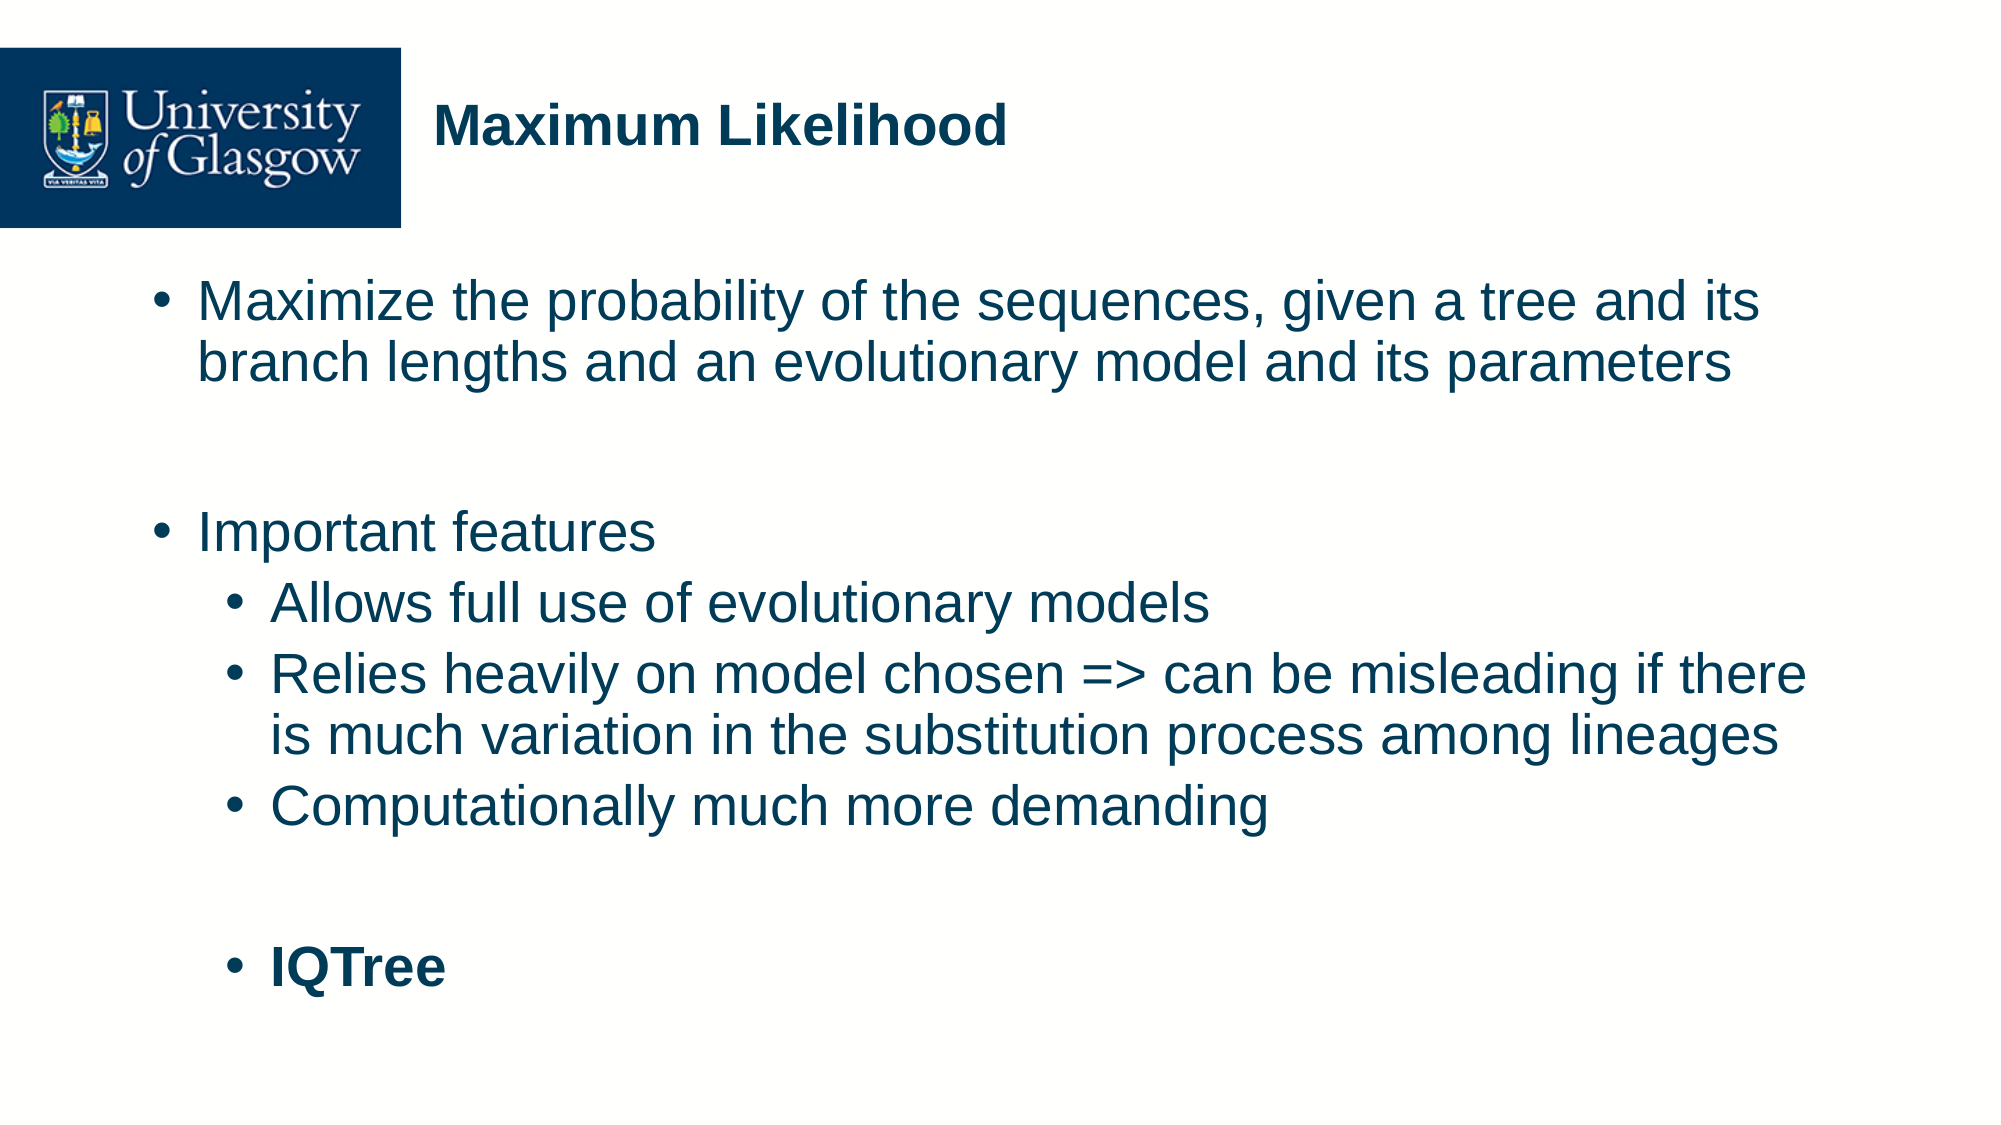

# Maximum Likelihood
Maximize the probability of the sequences, given a tree and its branch lengths and an evolutionary model and its parameters

Important features
Allows full use of evolutionary models
Relies heavily on model chosen => can be misleading if there is much variation in the substitution process among lineages
Computationally much more demanding

IQTree